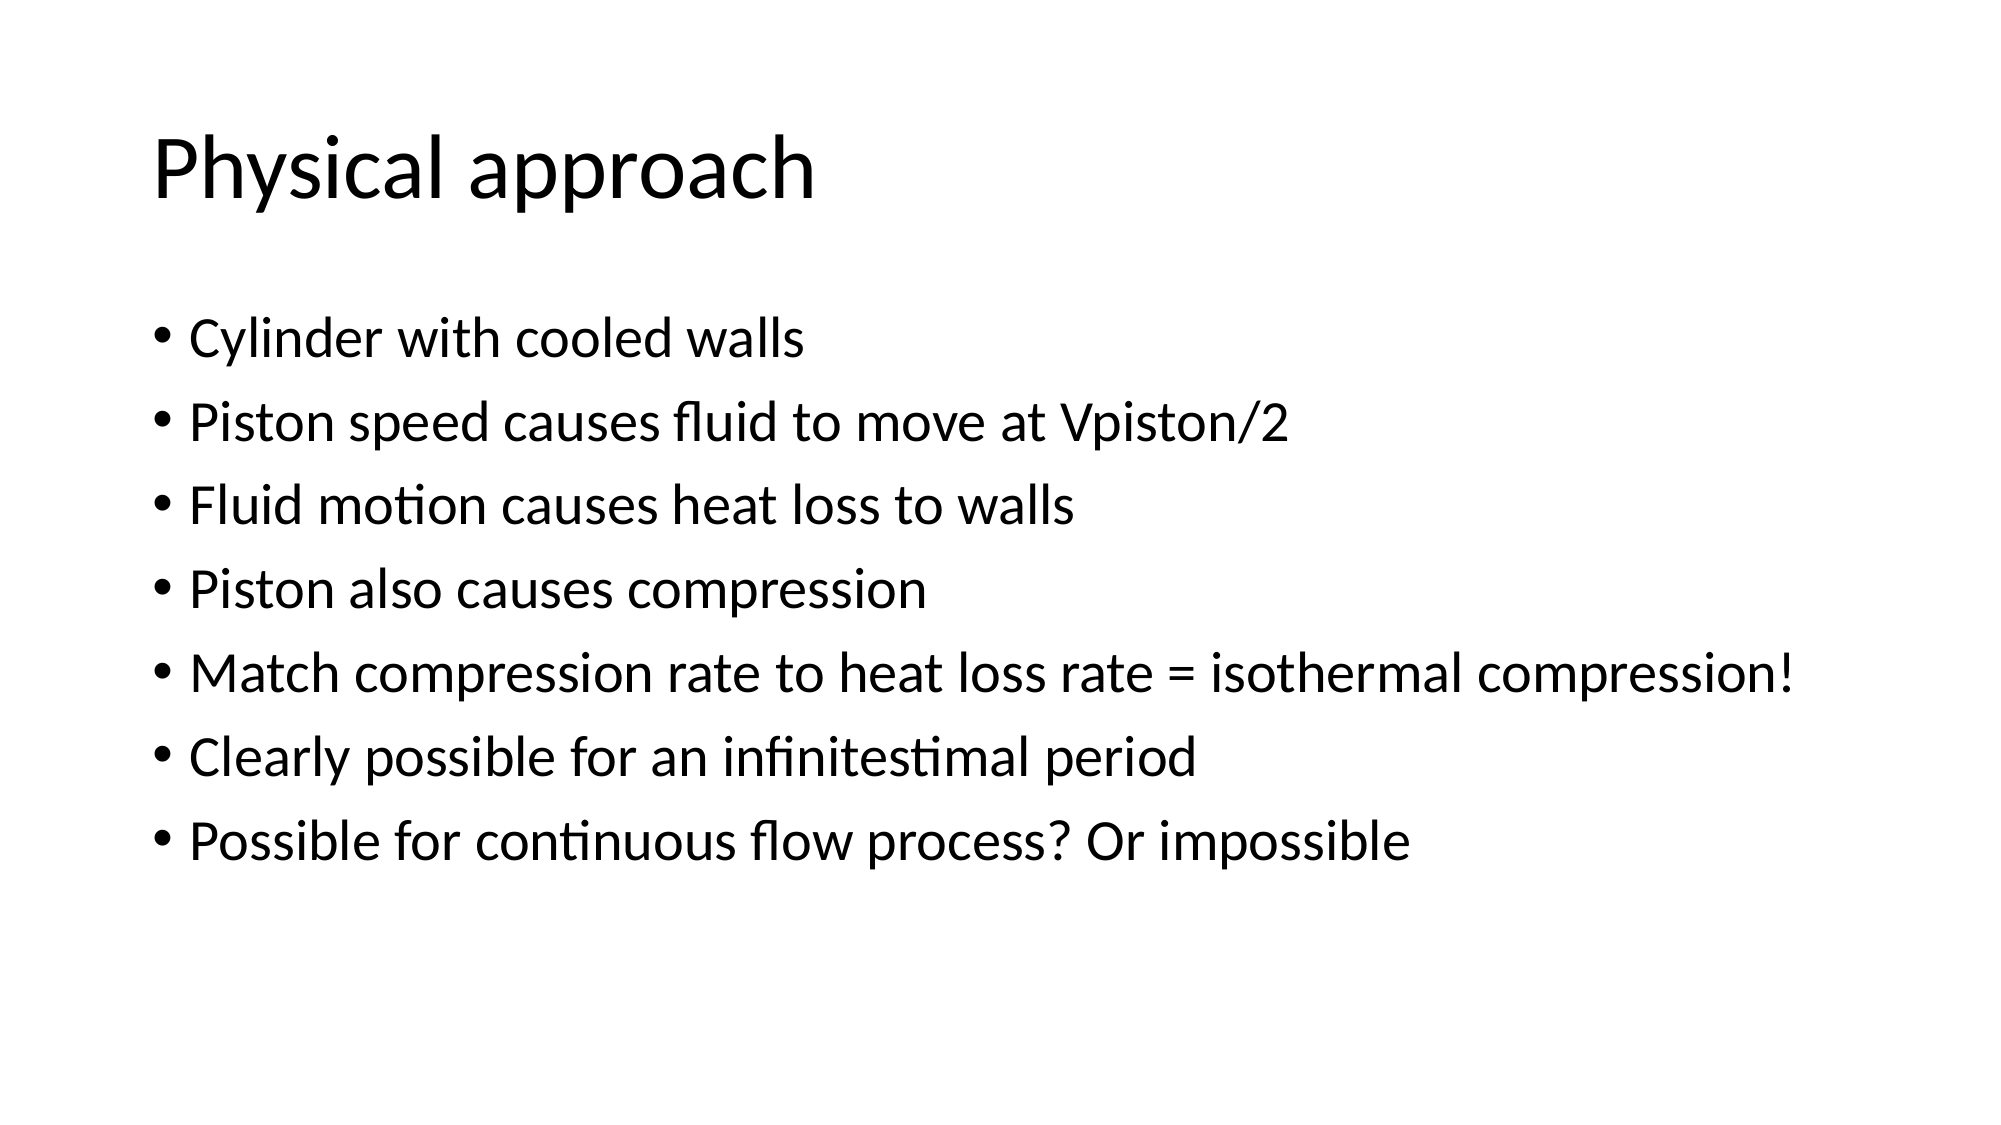

# Physical approach
Cylinder with cooled walls
Piston speed causes fluid to move at Vpiston/2
Fluid motion causes heat loss to walls
Piston also causes compression
Match compression rate to heat loss rate = isothermal compression!
Clearly possible for an infinitestimal period
Possible for continuous flow process? Or impossible